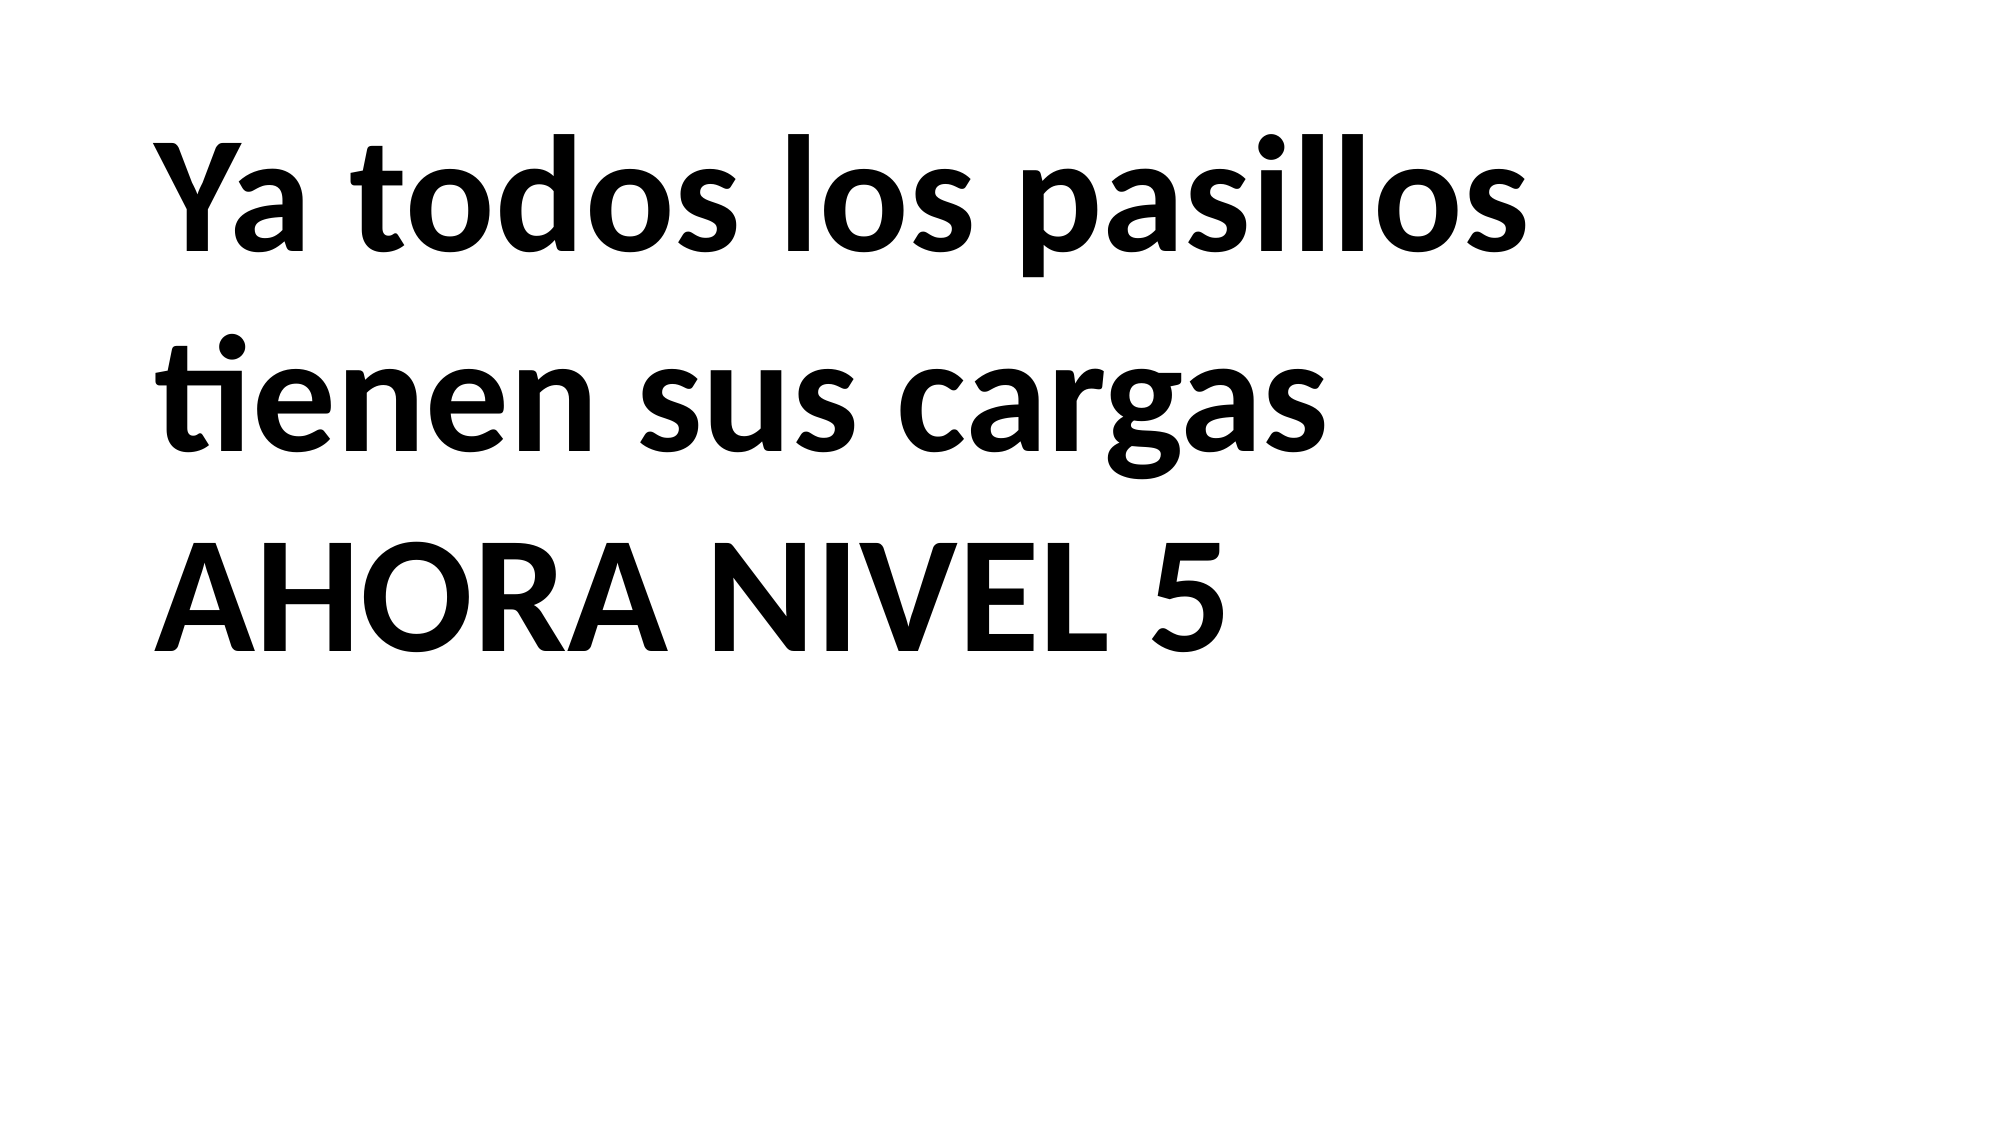

Ya todos los pasillos tienen sus cargas AHORA NIVEL 5